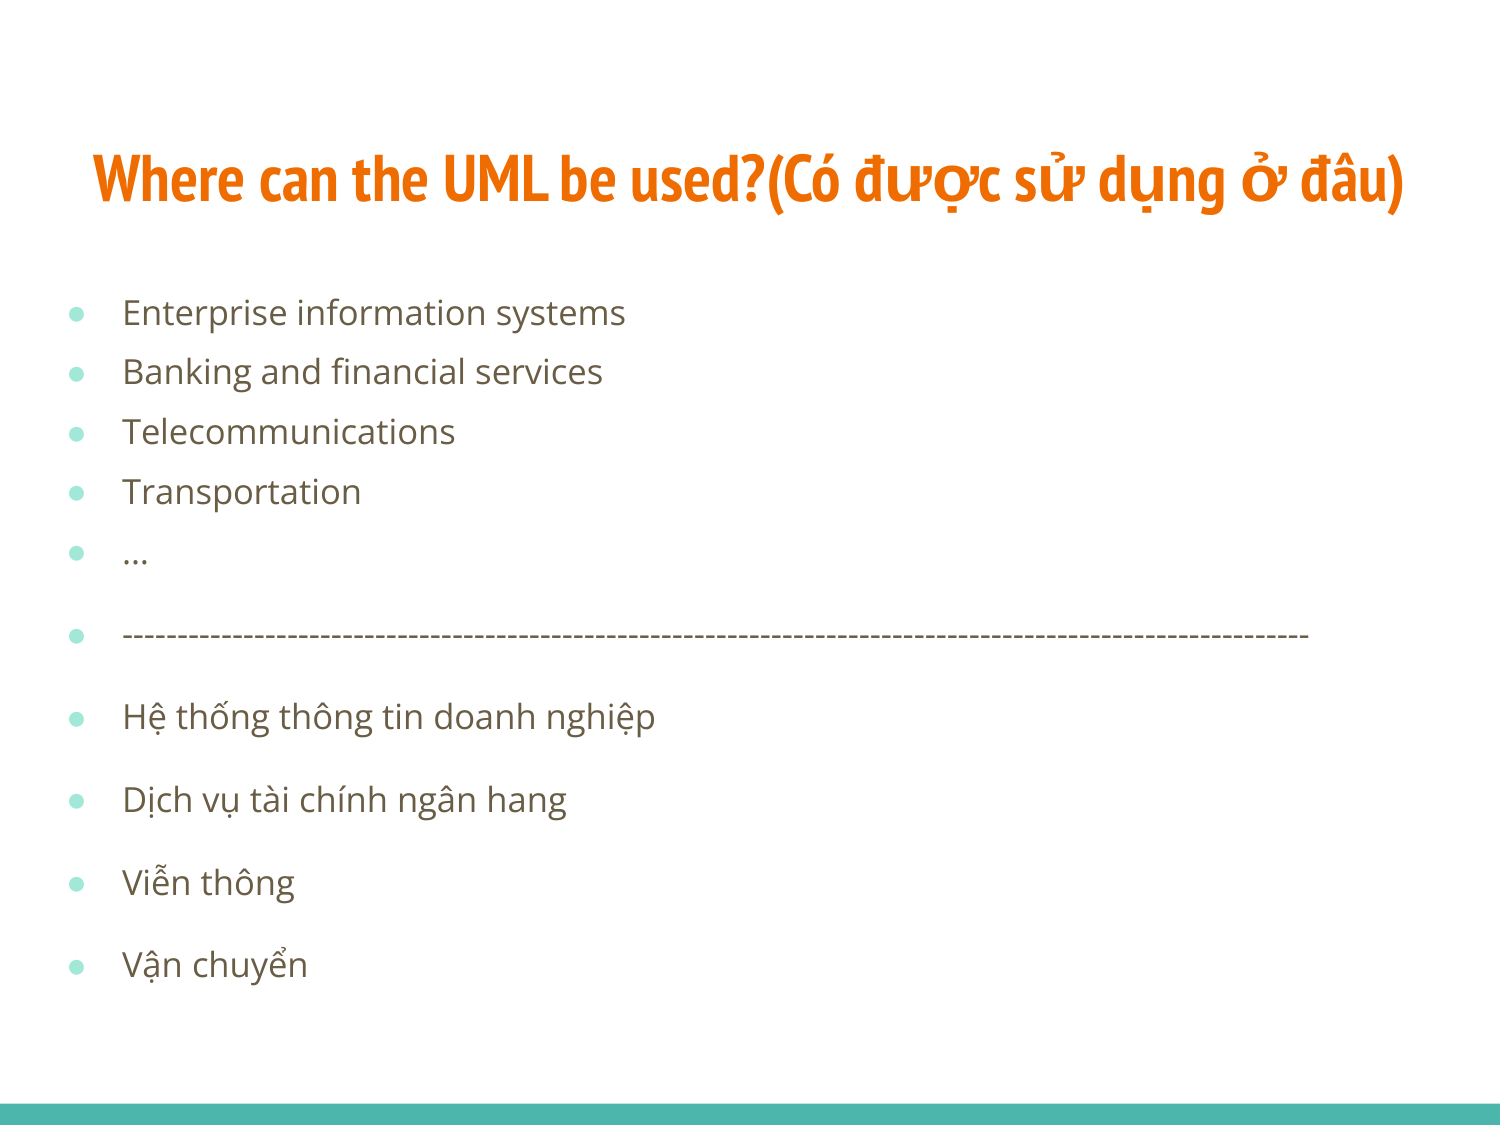

# Where can the UML be used?(Có được sử dụng ở đâu)
Enterprise information systems
Banking and financial services
Telecommunications
Transportation
…
------------------------------------------------------------------------------------------------------------
Hệ thống thông tin doanh nghiệp
Dịch vụ tài chính ngân hang
Viễn thông
Vận chuyển